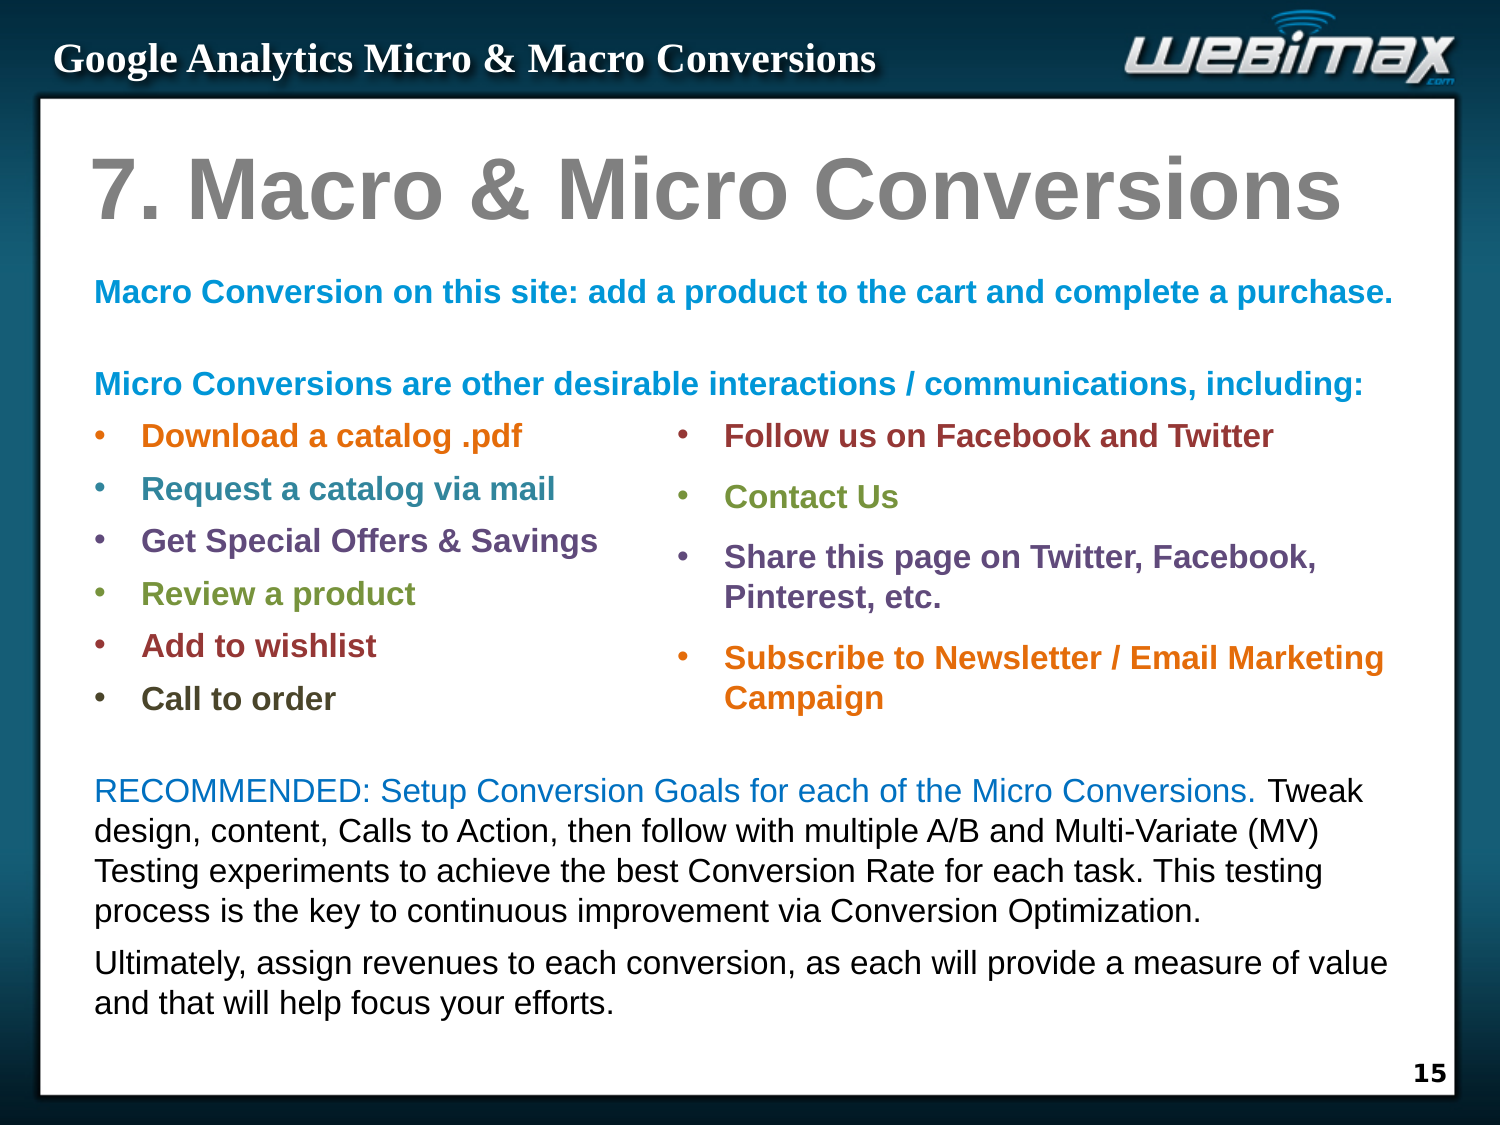

# Google Analytics Micro & Macro Conversions
7. Macro & Micro Conversions
Macro Conversion on this site: add a product to the cart and complete a purchase.
Micro Conversions are other desirable interactions / communications, including:
Download a catalog .pdf
Request a catalog via mail
Get Special Offers & Savings
Review a product
Add to wishlist
Call to order
RECOMMENDED: Setup Conversion Goals for each of the Micro Conversions. Tweak design, content, Calls to Action, then follow with multiple A/B and Multi-Variate (MV) Testing experiments to achieve the best Conversion Rate for each task. This testing process is the key to continuous improvement via Conversion Optimization.
Ultimately, assign revenues to each conversion, as each will provide a measure of value and that will help focus your efforts.
Follow us on Facebook and Twitter
Contact Us
Share this page on Twitter, Facebook, Pinterest, etc.
Subscribe to Newsletter / Email Marketing Campaign
15